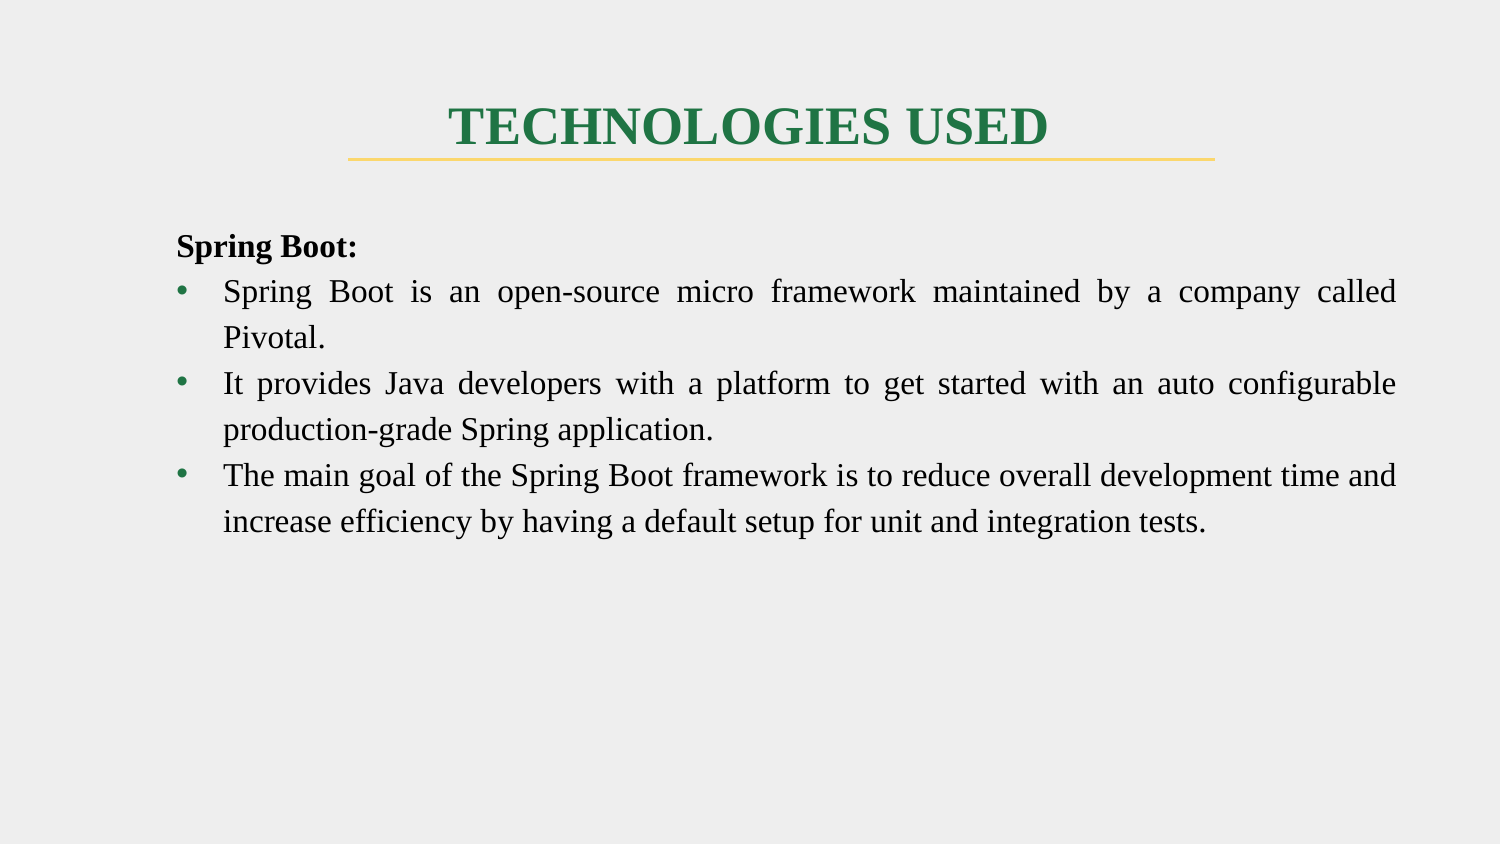

# TECHNOLOGIES USED
Spring Boot:
Spring Boot is an open-source micro framework maintained by a company called Pivotal.
It provides Java developers with a platform to get started with an auto configurable production-grade Spring application.
The main goal of the Spring Boot framework is to reduce overall development time and increase efficiency by having a default setup for unit and integration tests.